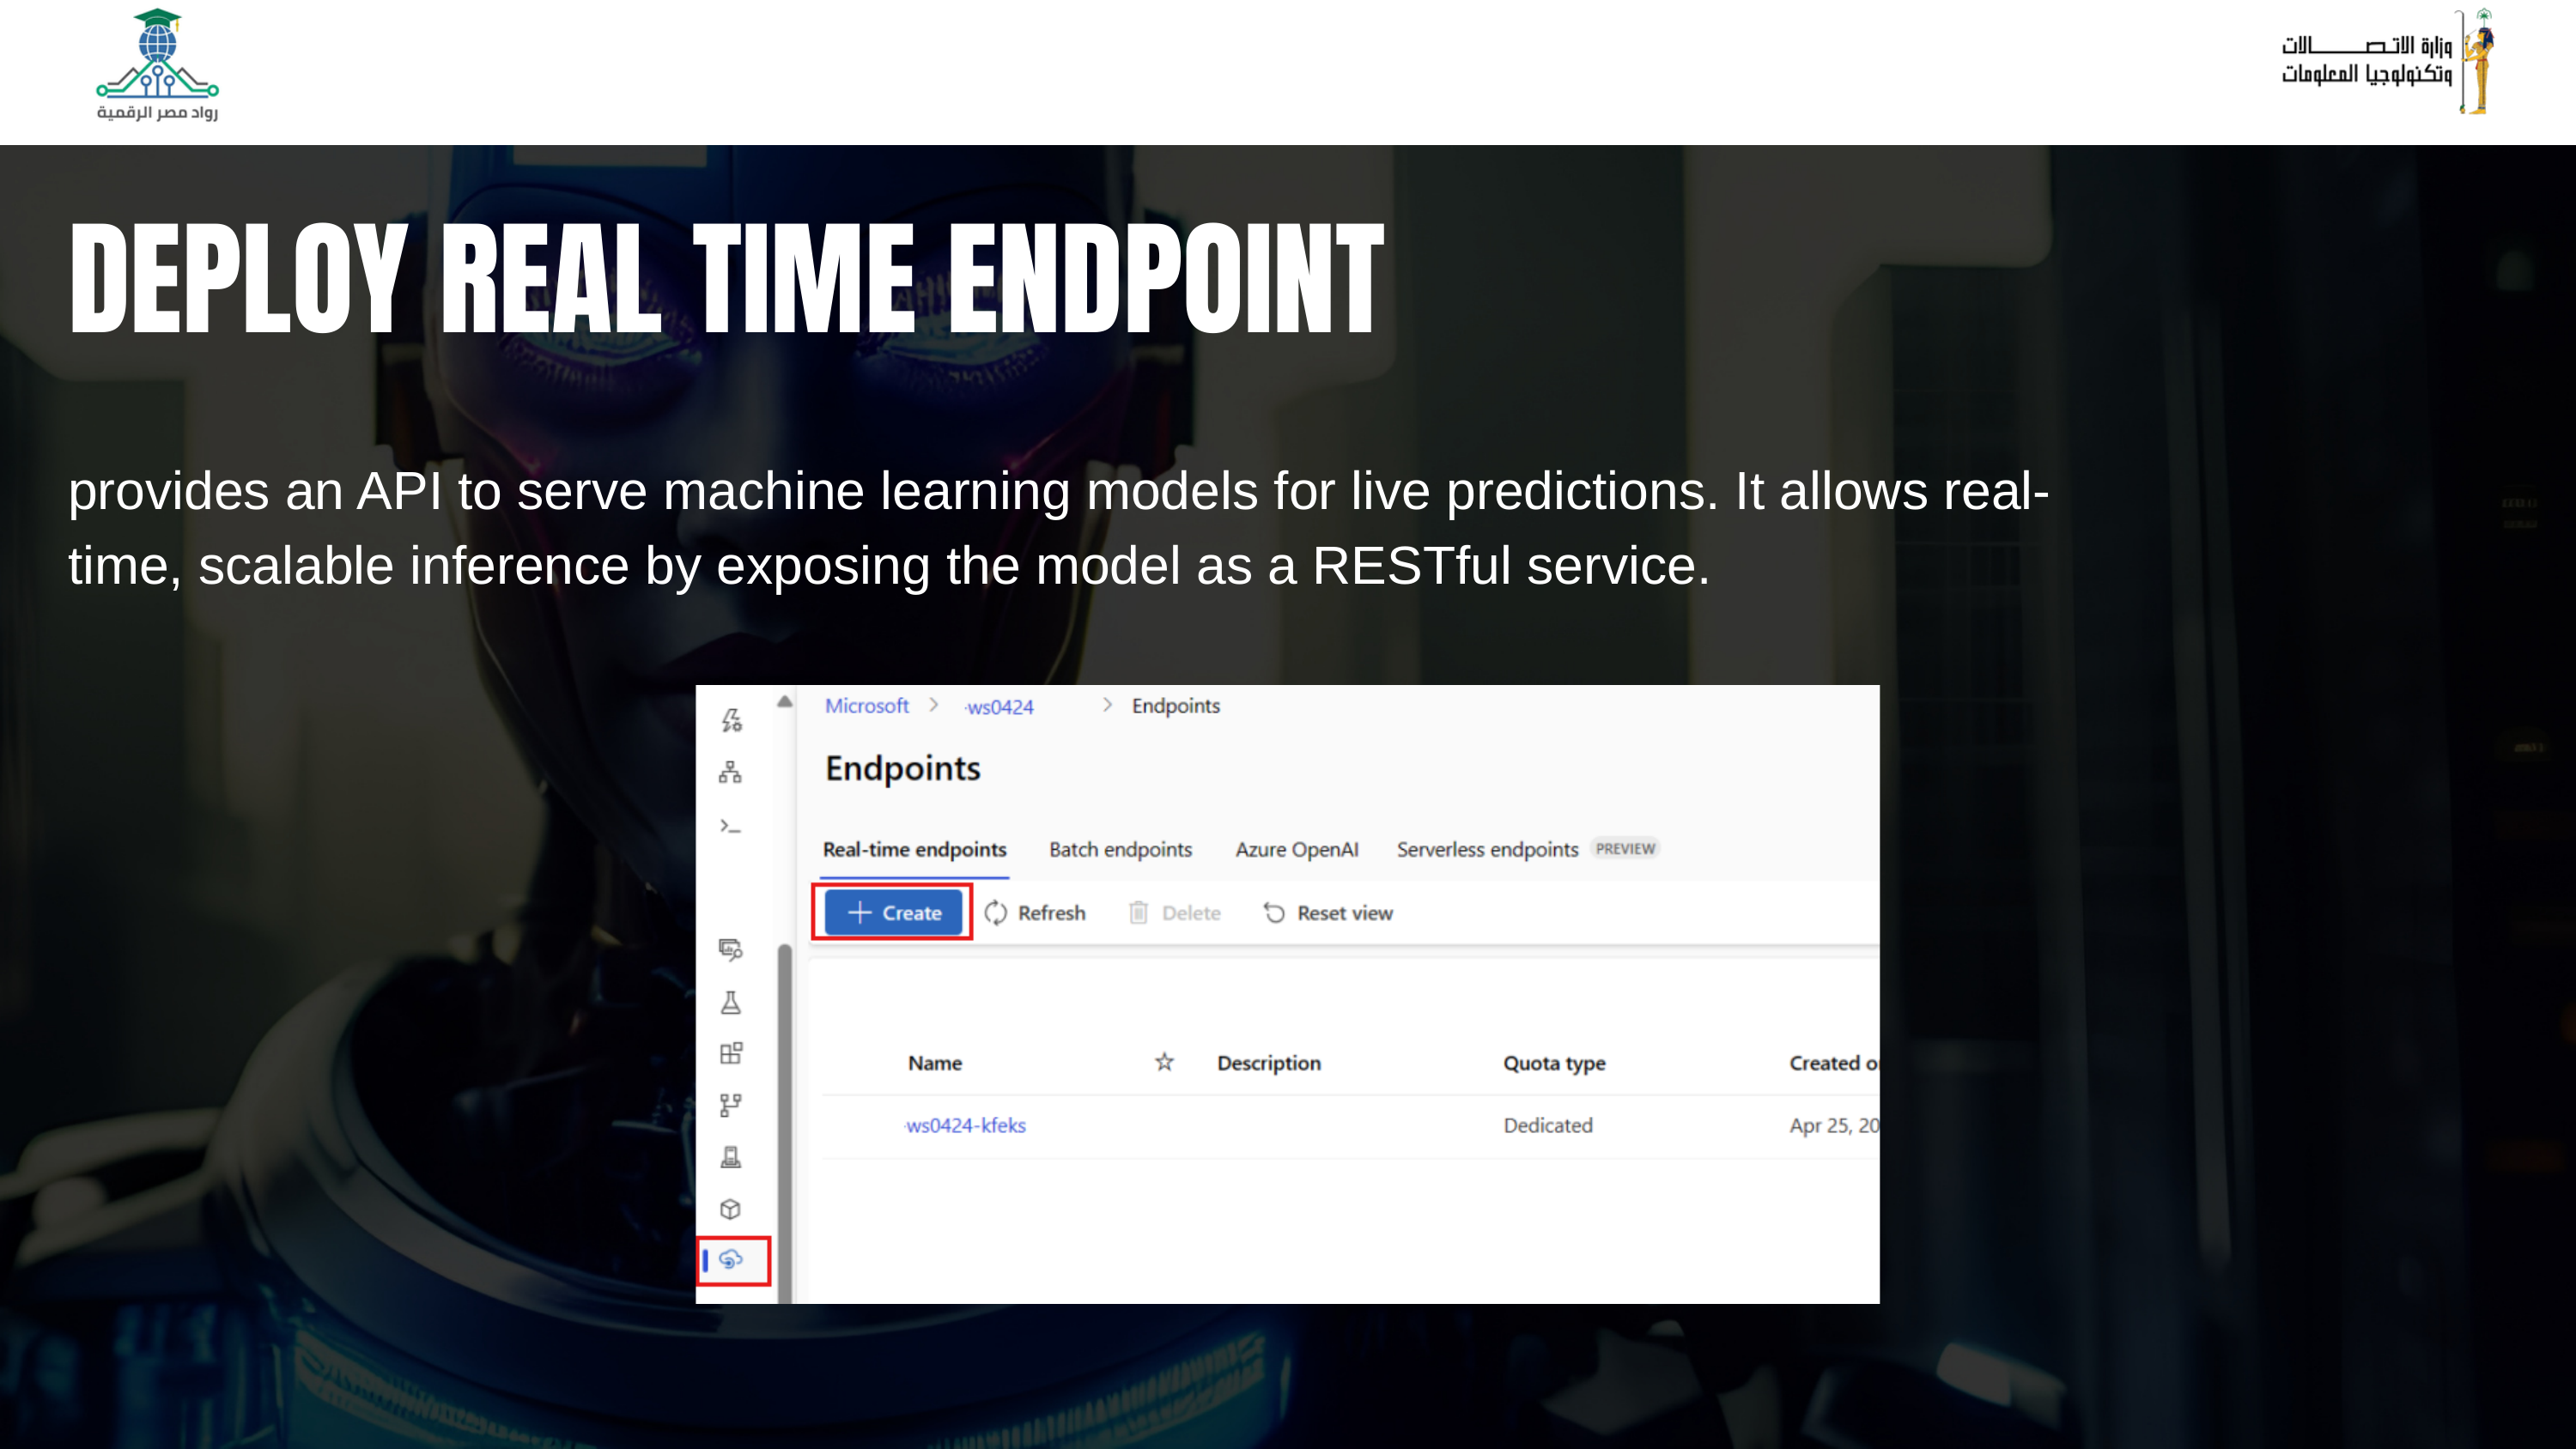

DEPLOY REAL TIME ENDPOINT
provides an API to serve machine learning models for live predictions. It allows real-time, scalable inference by exposing the model as a RESTful service.